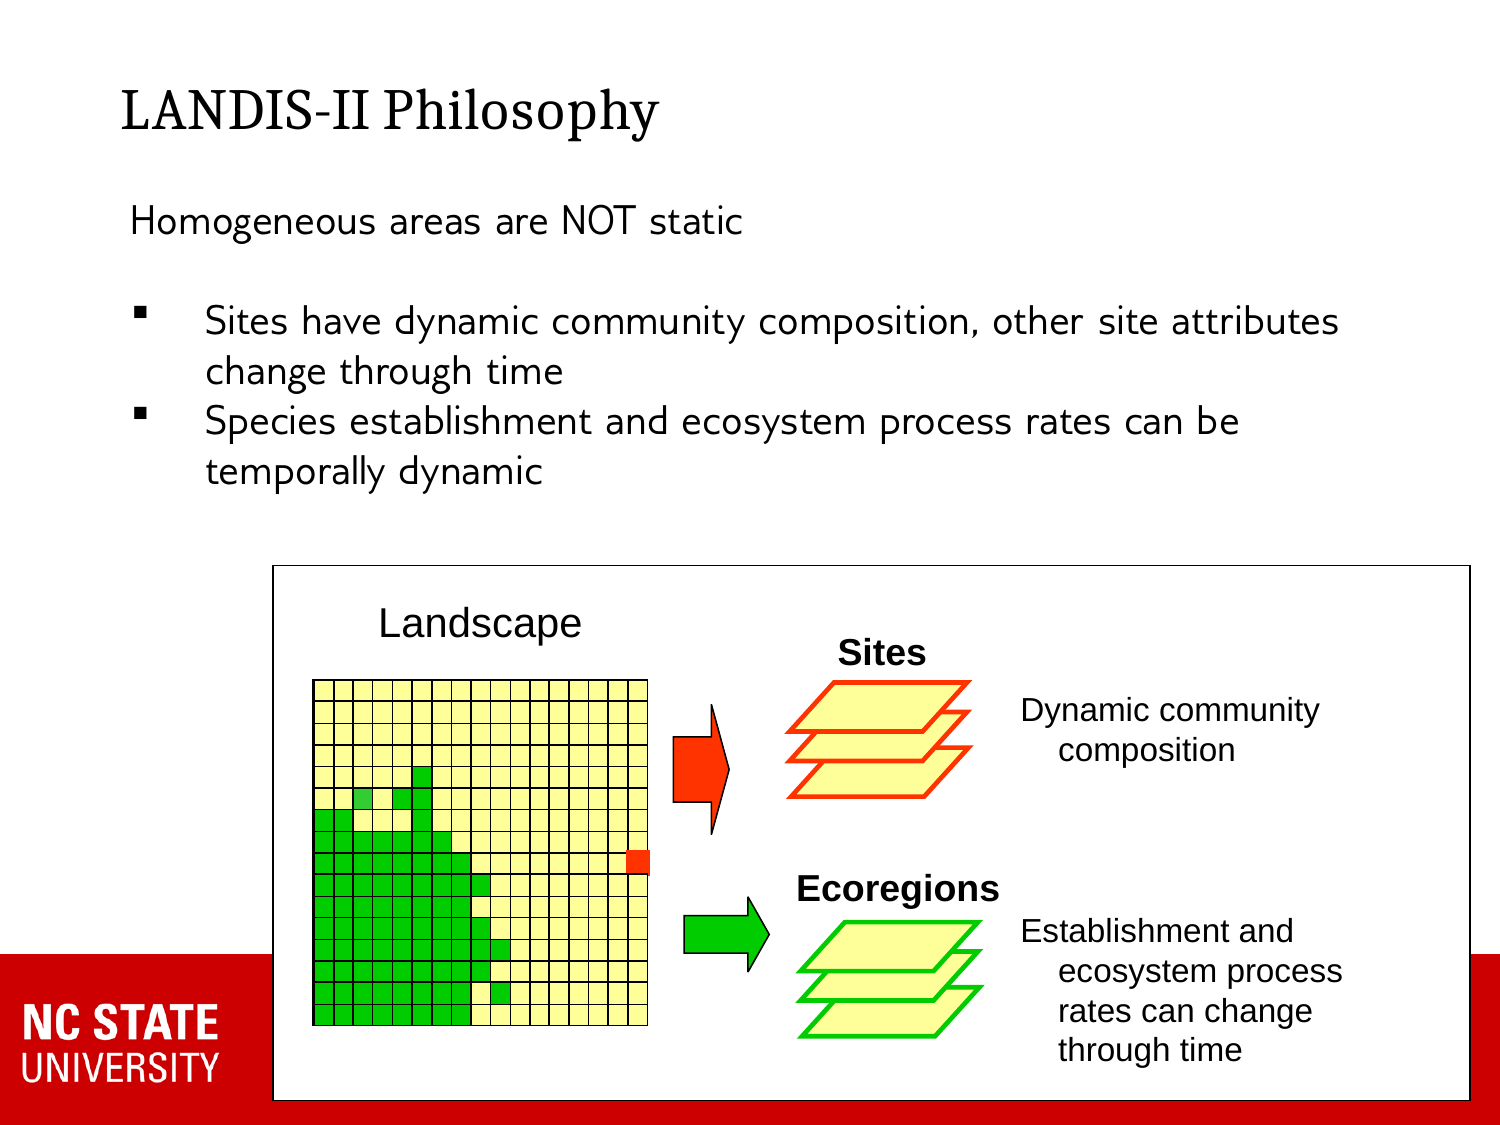

# LANDIS-II Philosophy
Homogeneous areas are NOT static

Sites have dynamic community composition, other site attributes change through time
Species establishment and ecosystem process rates can be temporally dynamic

Landscape
Sites

Dynamic community composition

Ecoregions

Establishment and ecosystem process rates can change through time